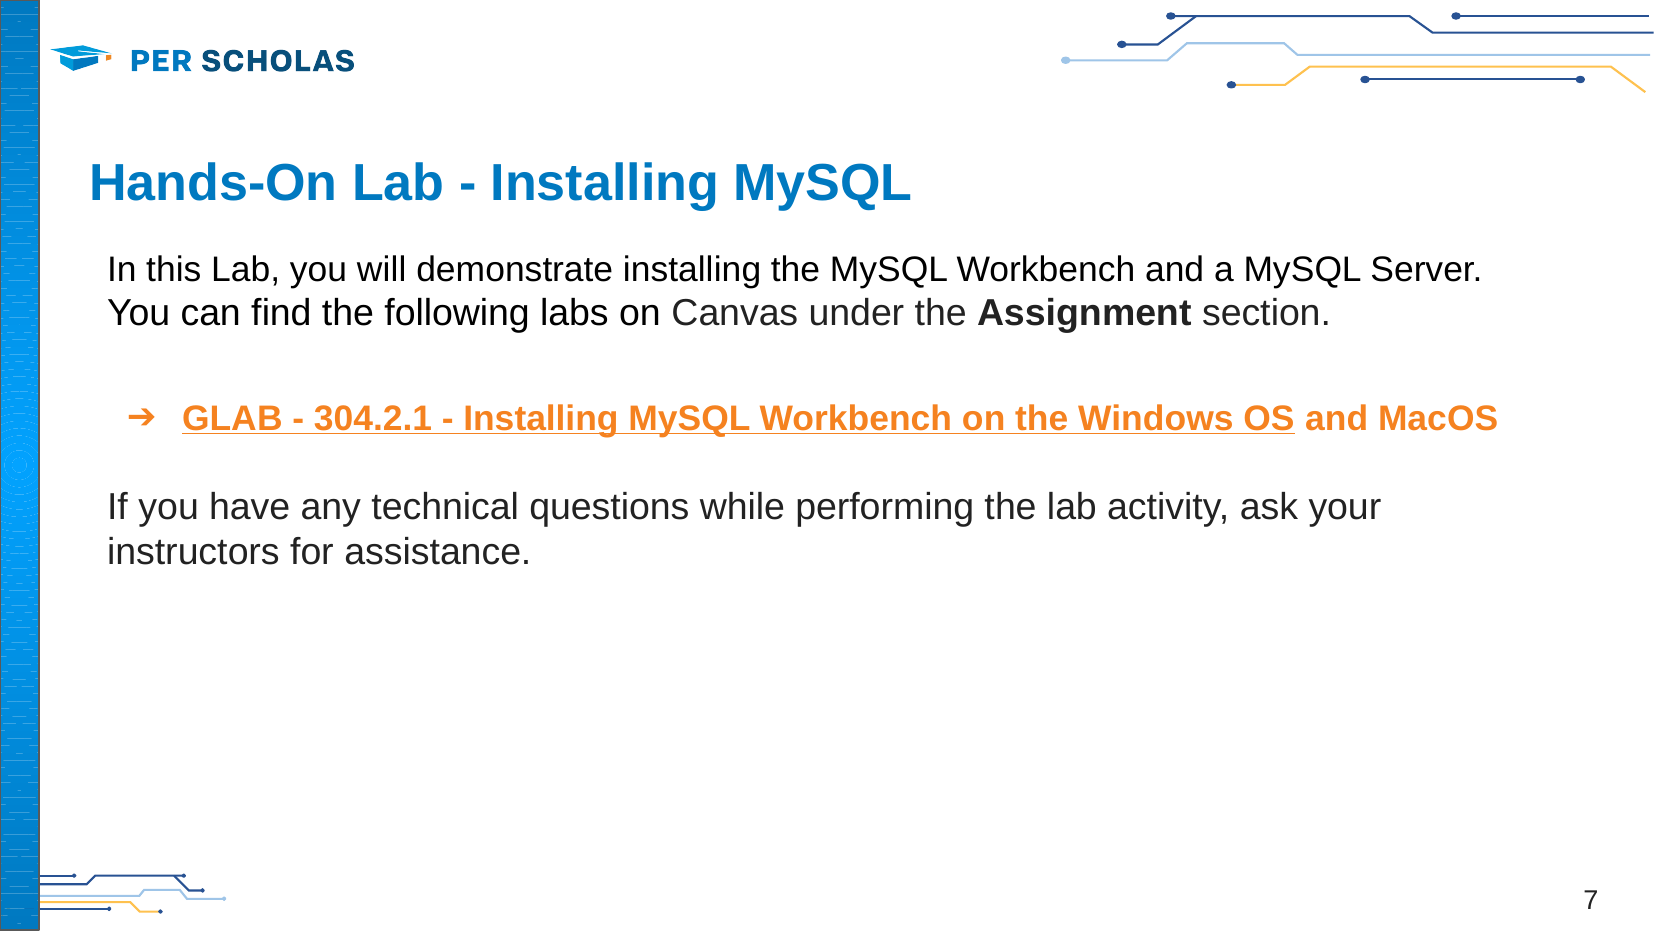

# Hands-On Lab - Installing MySQL
In this Lab, you will demonstrate installing the MySQL Workbench and a MySQL Server.
You can find the following labs on Canvas under the Assignment section.

GLAB - 304.2.1 - Installing MySQL Workbench on the Windows OS and MacOS

If you have any technical questions while performing the lab activity, ask your instructors for assistance.
7